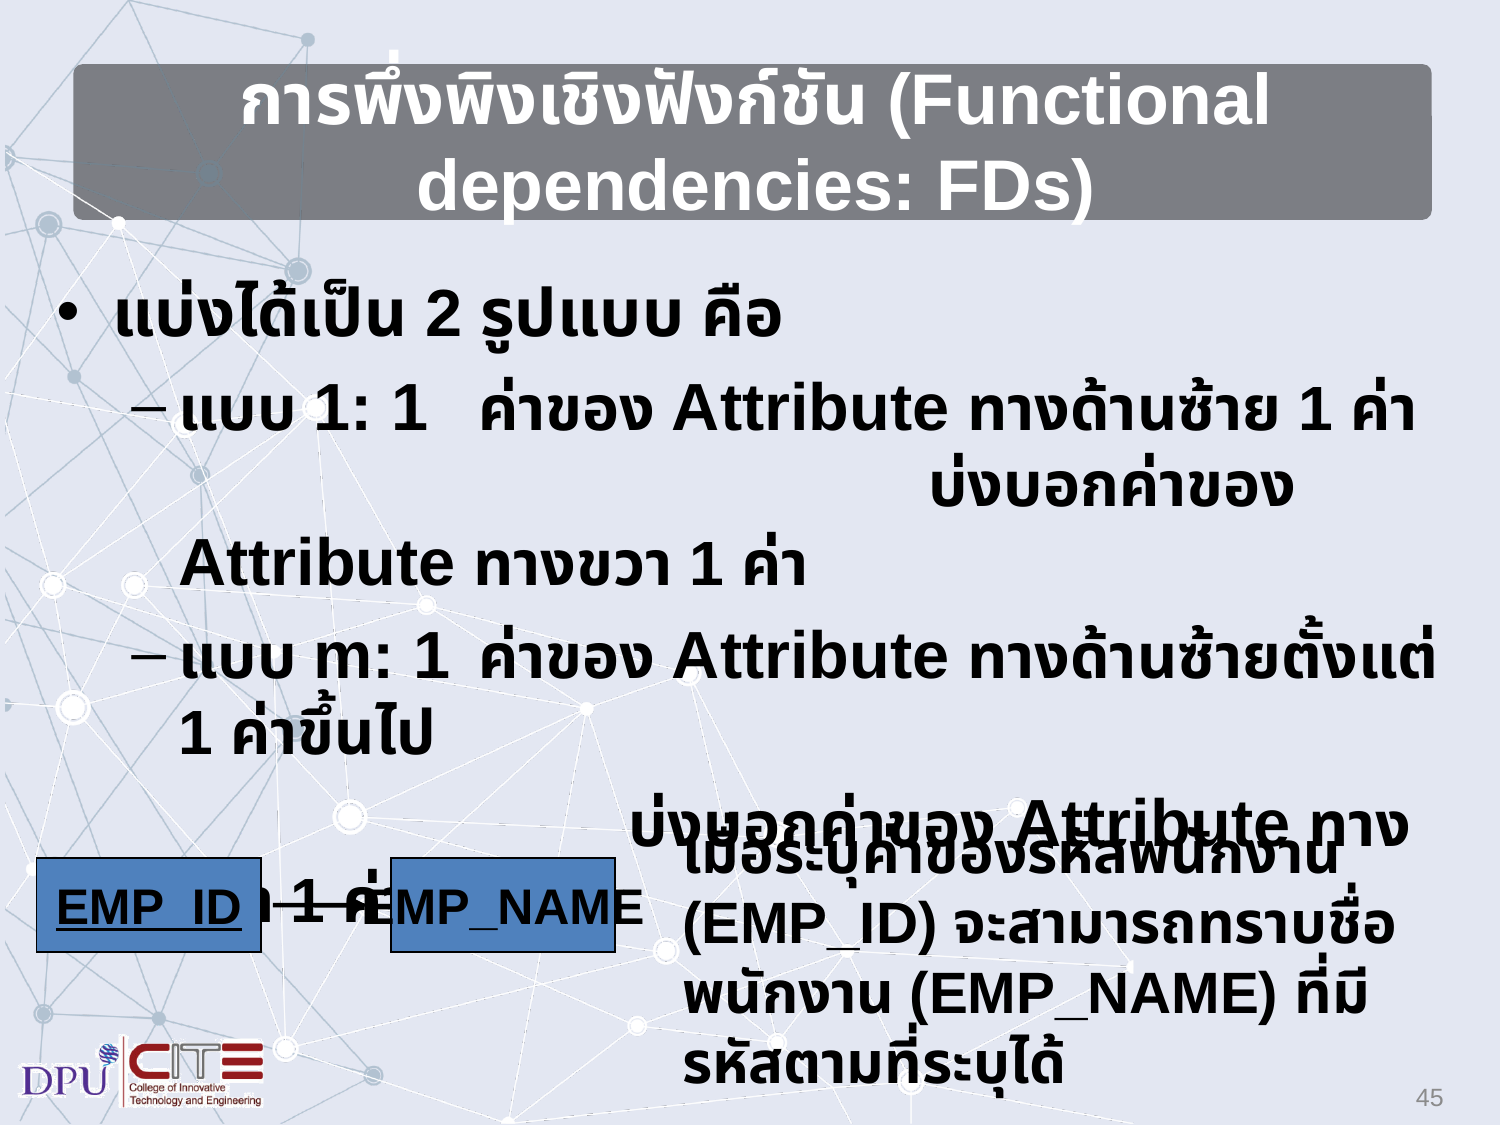

# การพึ่งพิงเชิงฟังก์ชัน (Functional dependencies: FDs)
แบ่งได้เป็น 2 รูปแบบ คือ
แบบ 1: 1 	ค่าของ Attribute ทางด้านซ้าย 1 ค่า  					บ่งบอกค่าของ Attribute ทางขวา 1 ค่า
แบบ m: 1 	ค่าของ Attribute ทางด้านซ้ายตั้งแต่ 1 ค่าขึ้นไป
				บ่งบอกค่าของ Attribute ทางขวา 1 ค่า
เมื่อระบุค่าของรหัสพนักงาน (EMP_ID) จะสามารถทราบชื่อพนักงาน (EMP_NAME) ที่มีรหัสตามที่ระบุได้
EMP_ID
EMP_NAME

45